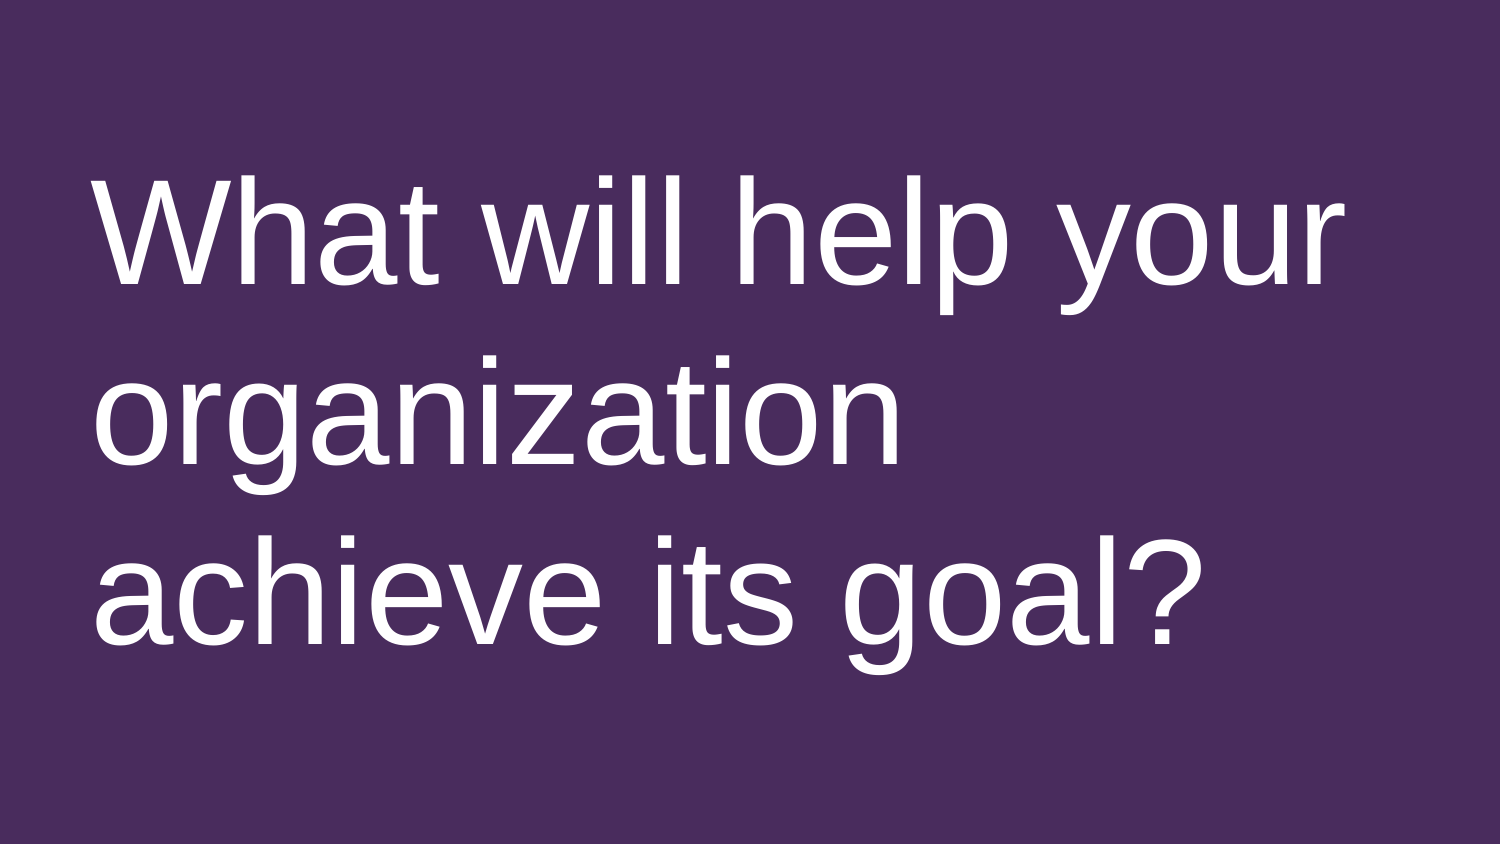

# What will help your organization achieve its goal?